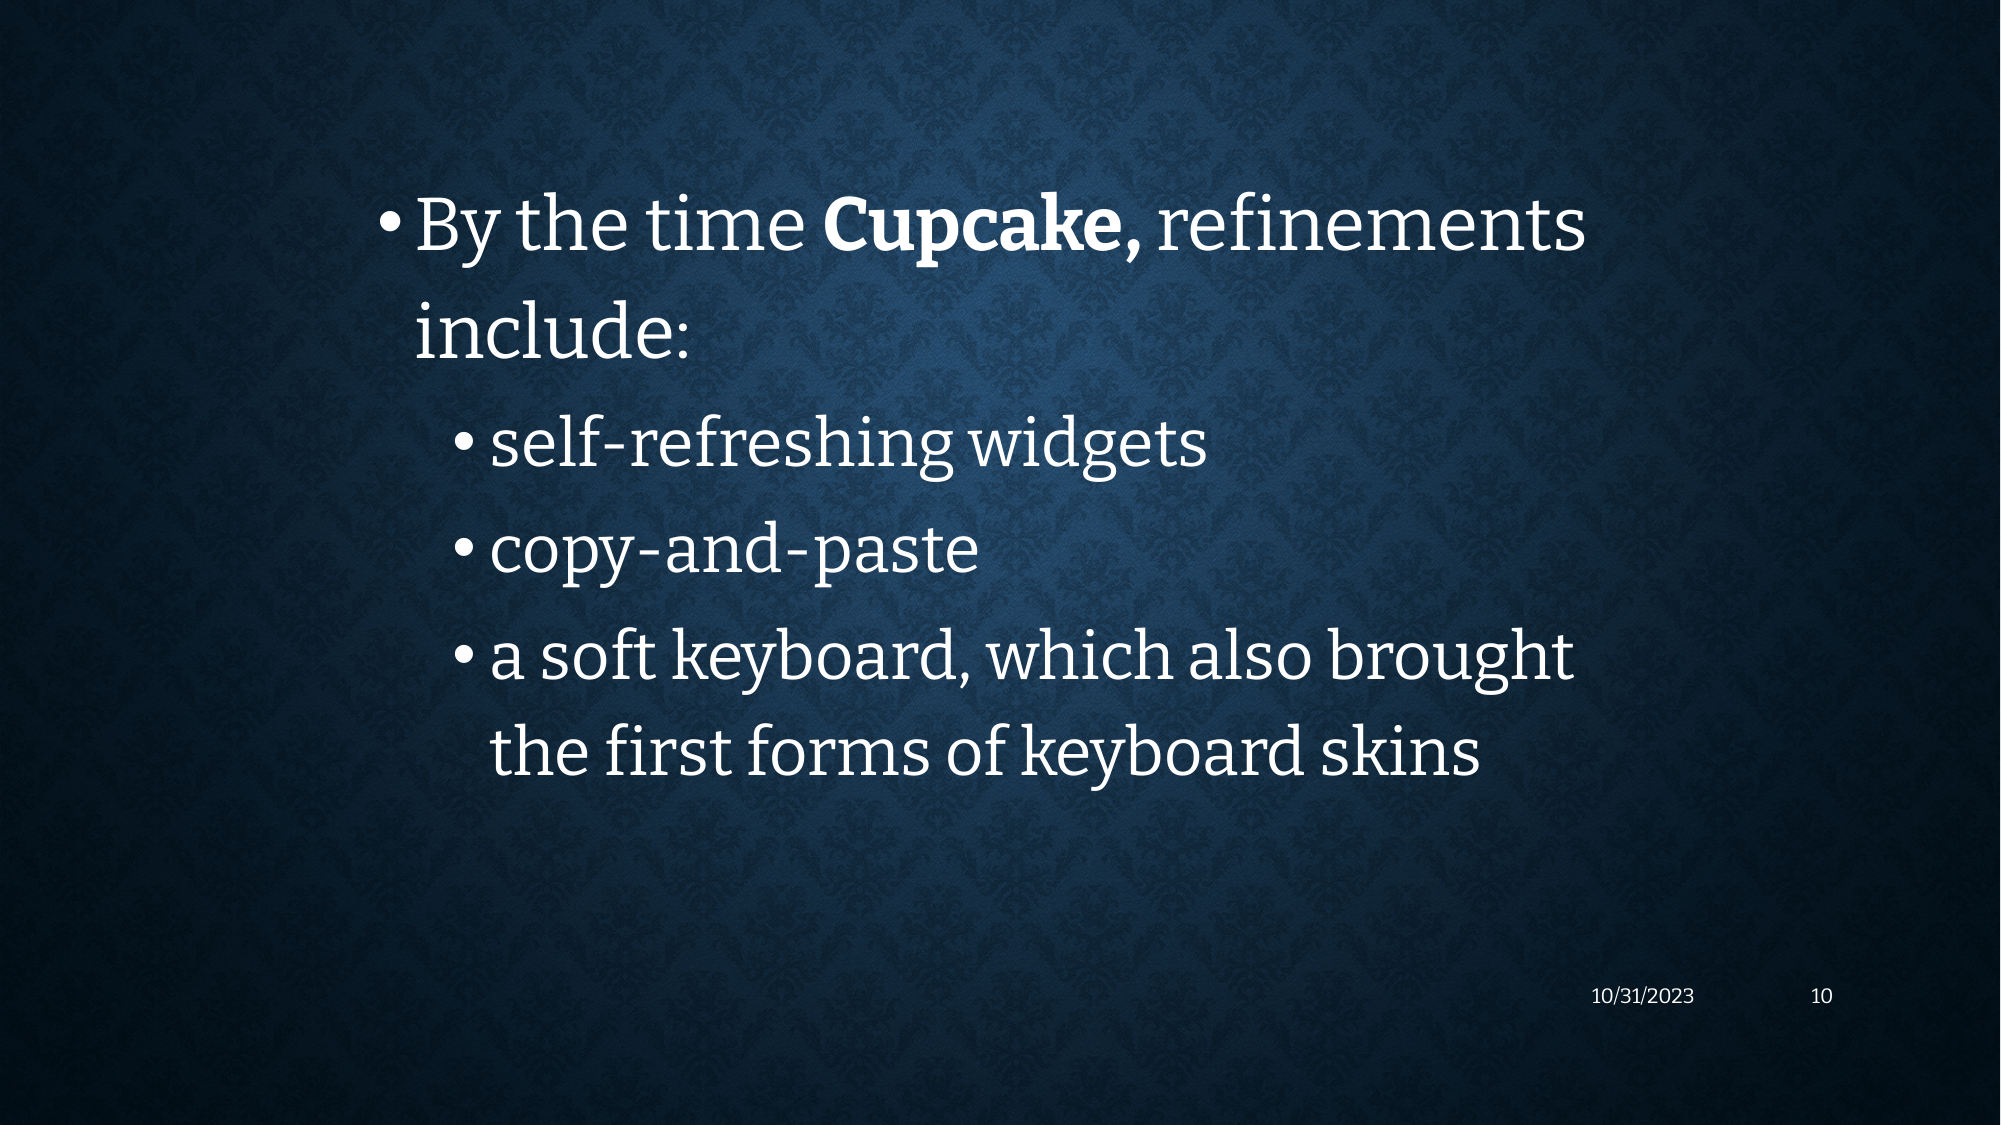

By the time Cupcake, refinements include:
self-refreshing widgets
copy-and-paste
a soft keyboard, which also brought the first forms of keyboard skins
10/31/2023
10